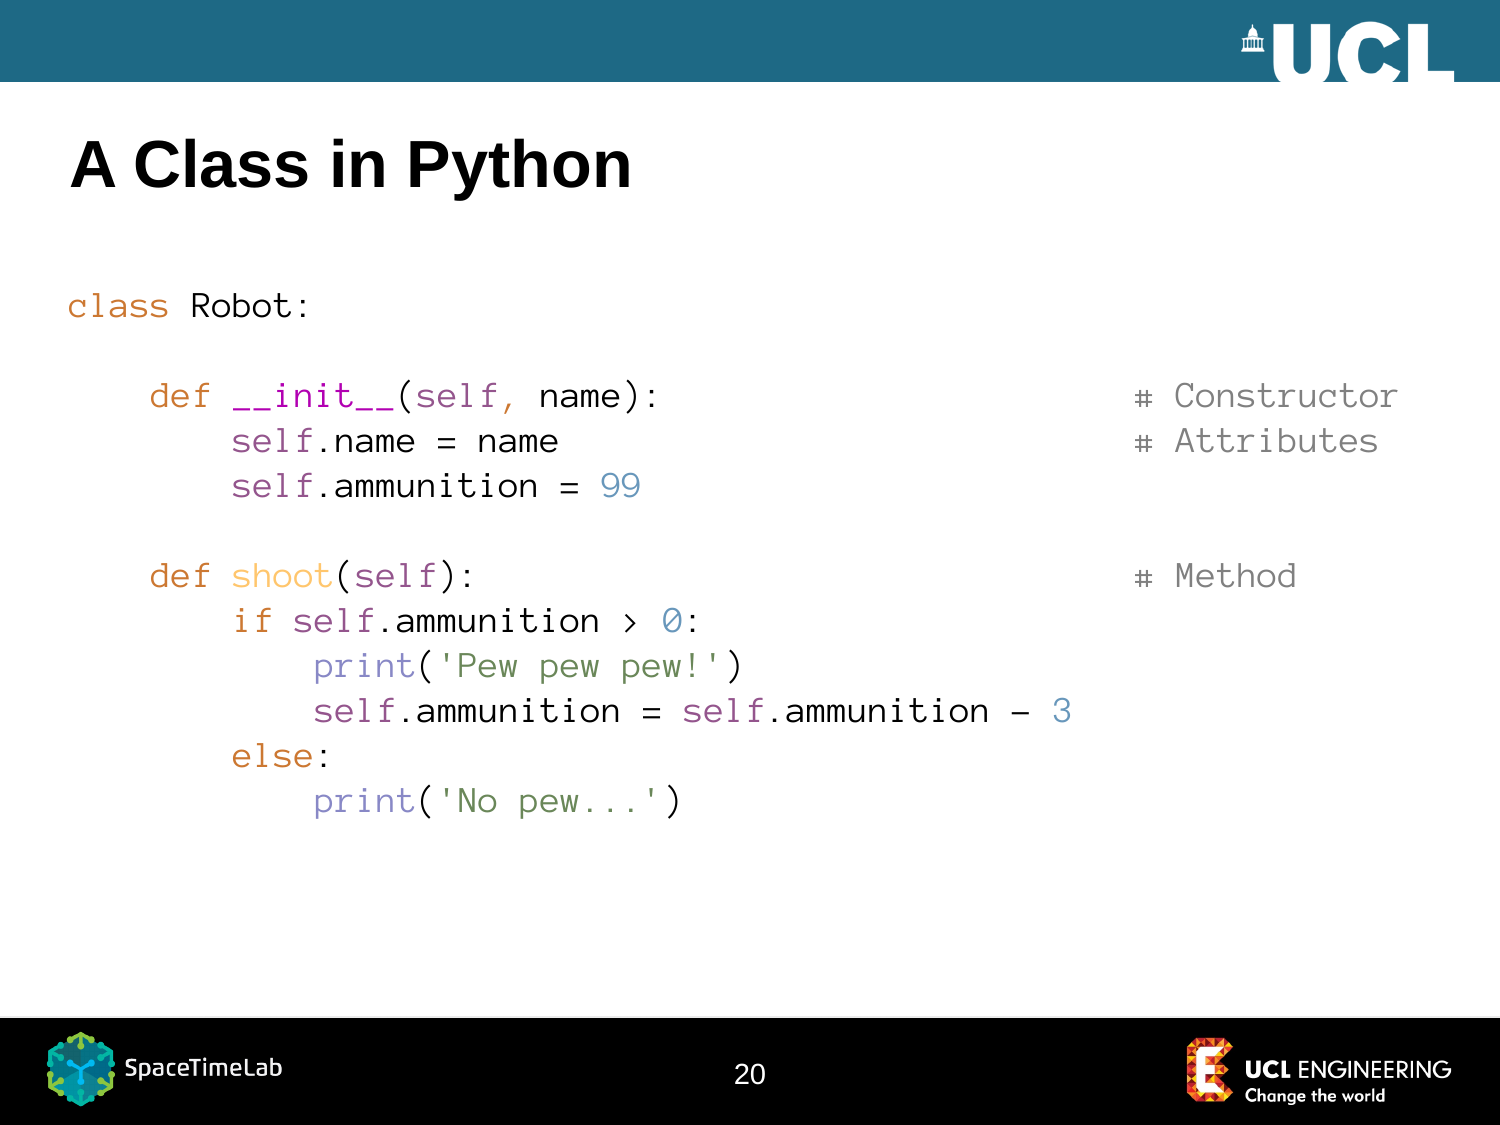

# A Class in Python

class Robot:
    def __init__(self, name):                       # Constructor
        self.name = name                            # Attributes
        self.ammunition = 99
    def shoot(self):                                # Method
        if self.ammunition > 0:
            print('Pew pew pew!')
            self.ammunition = self.ammunition - 3
        else:
            print('No pew...')

21